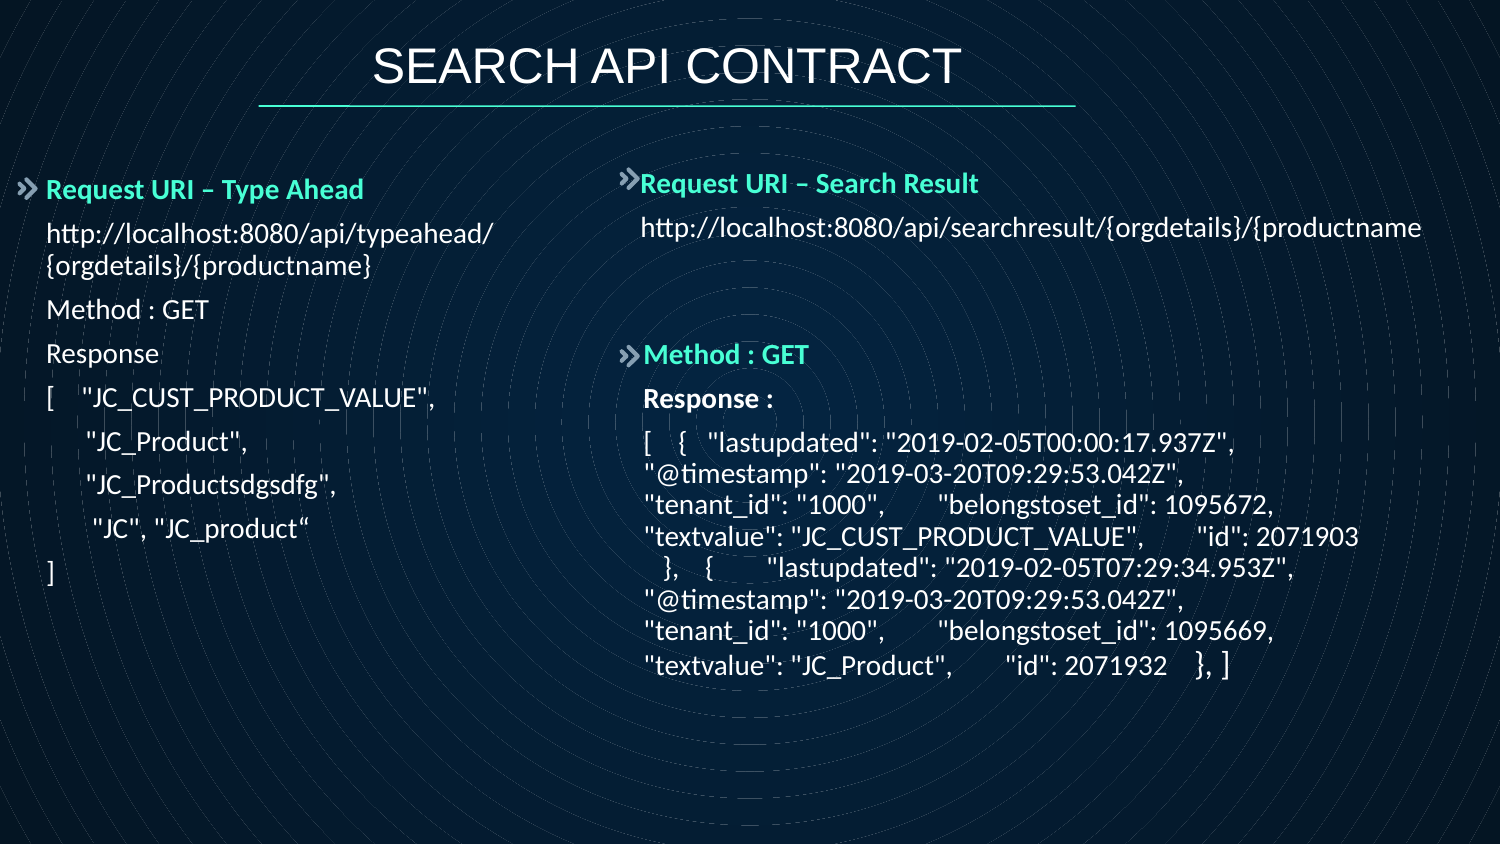

SEARCH API CONTRACT
Request URI – Search Result
http://localhost:8080/api/searchresult/{orgdetails}/{productname
Request URI – Type Ahead
http://localhost:8080/api/typeahead/{orgdetails}/{productname}
Method : GET
Response
[    "JC_CUST_PRODUCT_VALUE",
      "JC_Product",
      "JC_Productsdgsdfg",
       "JC", "JC_product“
]

Method : GET
Response :
[    {   "lastupdated": "2019-02-05T00:00:17.937Z",        "@timestamp": "2019-03-20T09:29:53.042Z",        "tenant_id": "1000",        "belongstoset_id": 1095672,        "textvalue": "JC_CUST_PRODUCT_VALUE",        "id": 2071903    },    {        "lastupdated": "2019-02-05T07:29:34.953Z",        "@timestamp": "2019-03-20T09:29:53.042Z",        "tenant_id": "1000",        "belongstoset_id": 1095669,        "textvalue": "JC_Product",        "id": 2071932    }, ]